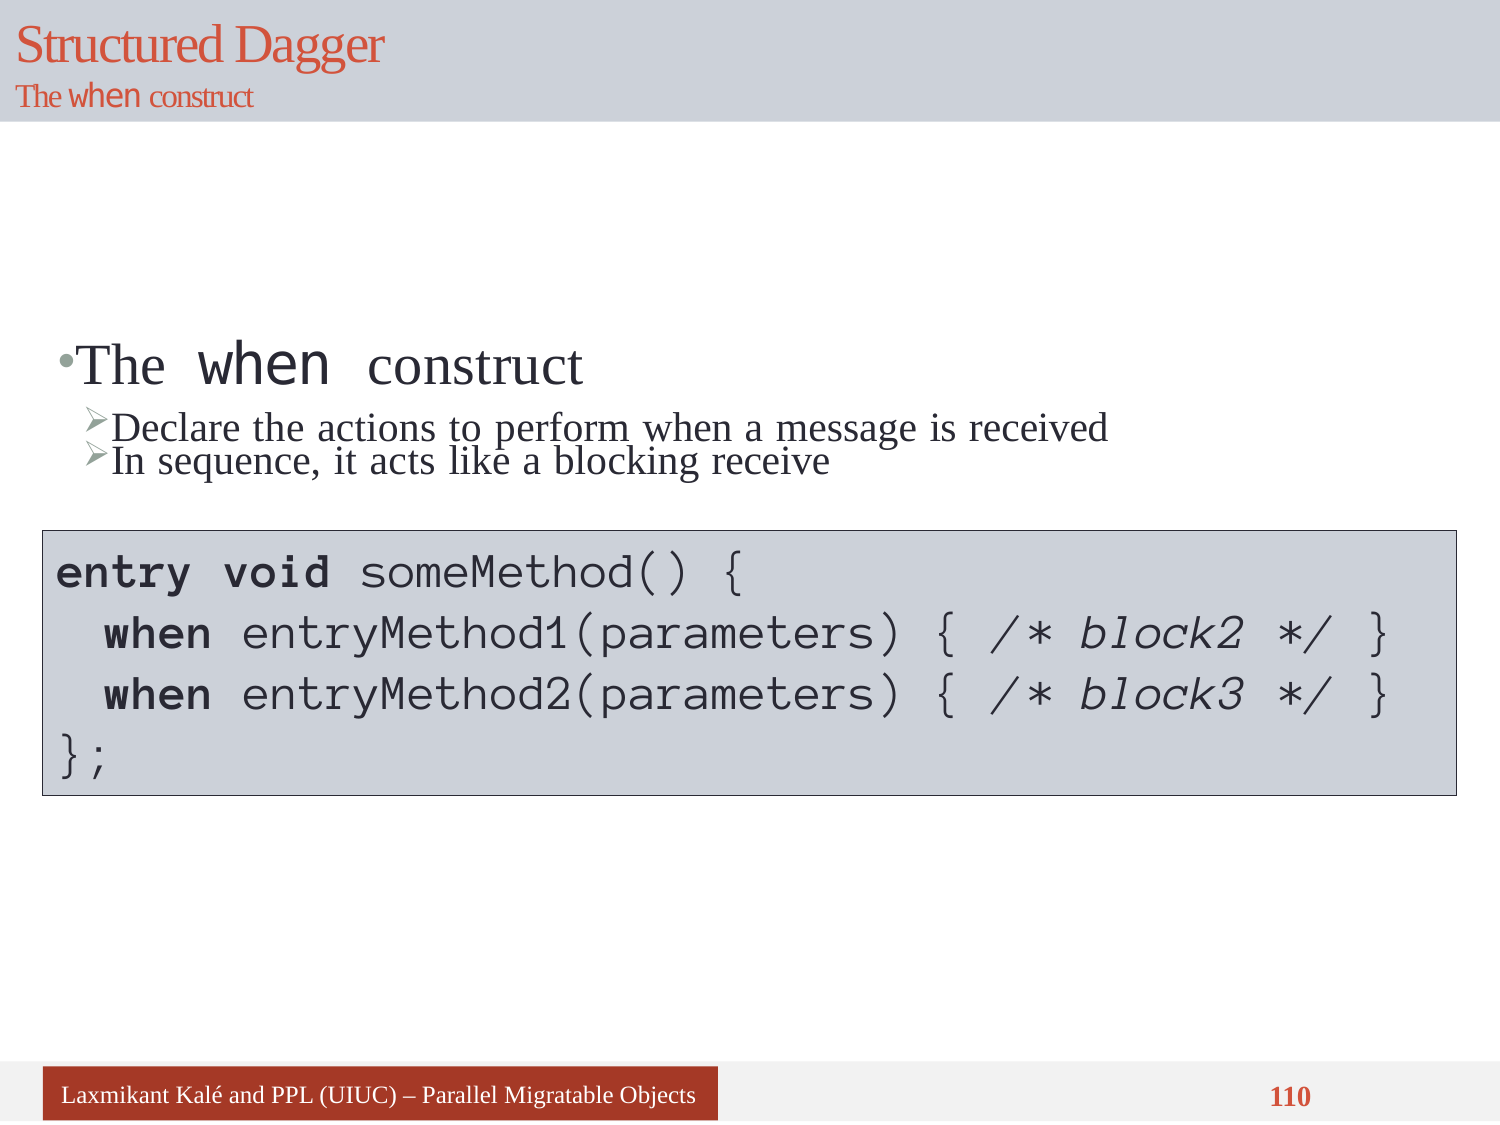

# Structured Dagger The when construct
The  when construct
Declare the actions to perform when a message is received
In sequence, it acts like a blocking receive

entry void someMethod() {
when entryMethod1(parameters) { /∗ block2 ∗/ }
when entryMethod2(parameters) { /∗ block3 ∗/ }
};
Laxmikant Kalé and PPL (UIUC) – Parallel Migratable Objects
110